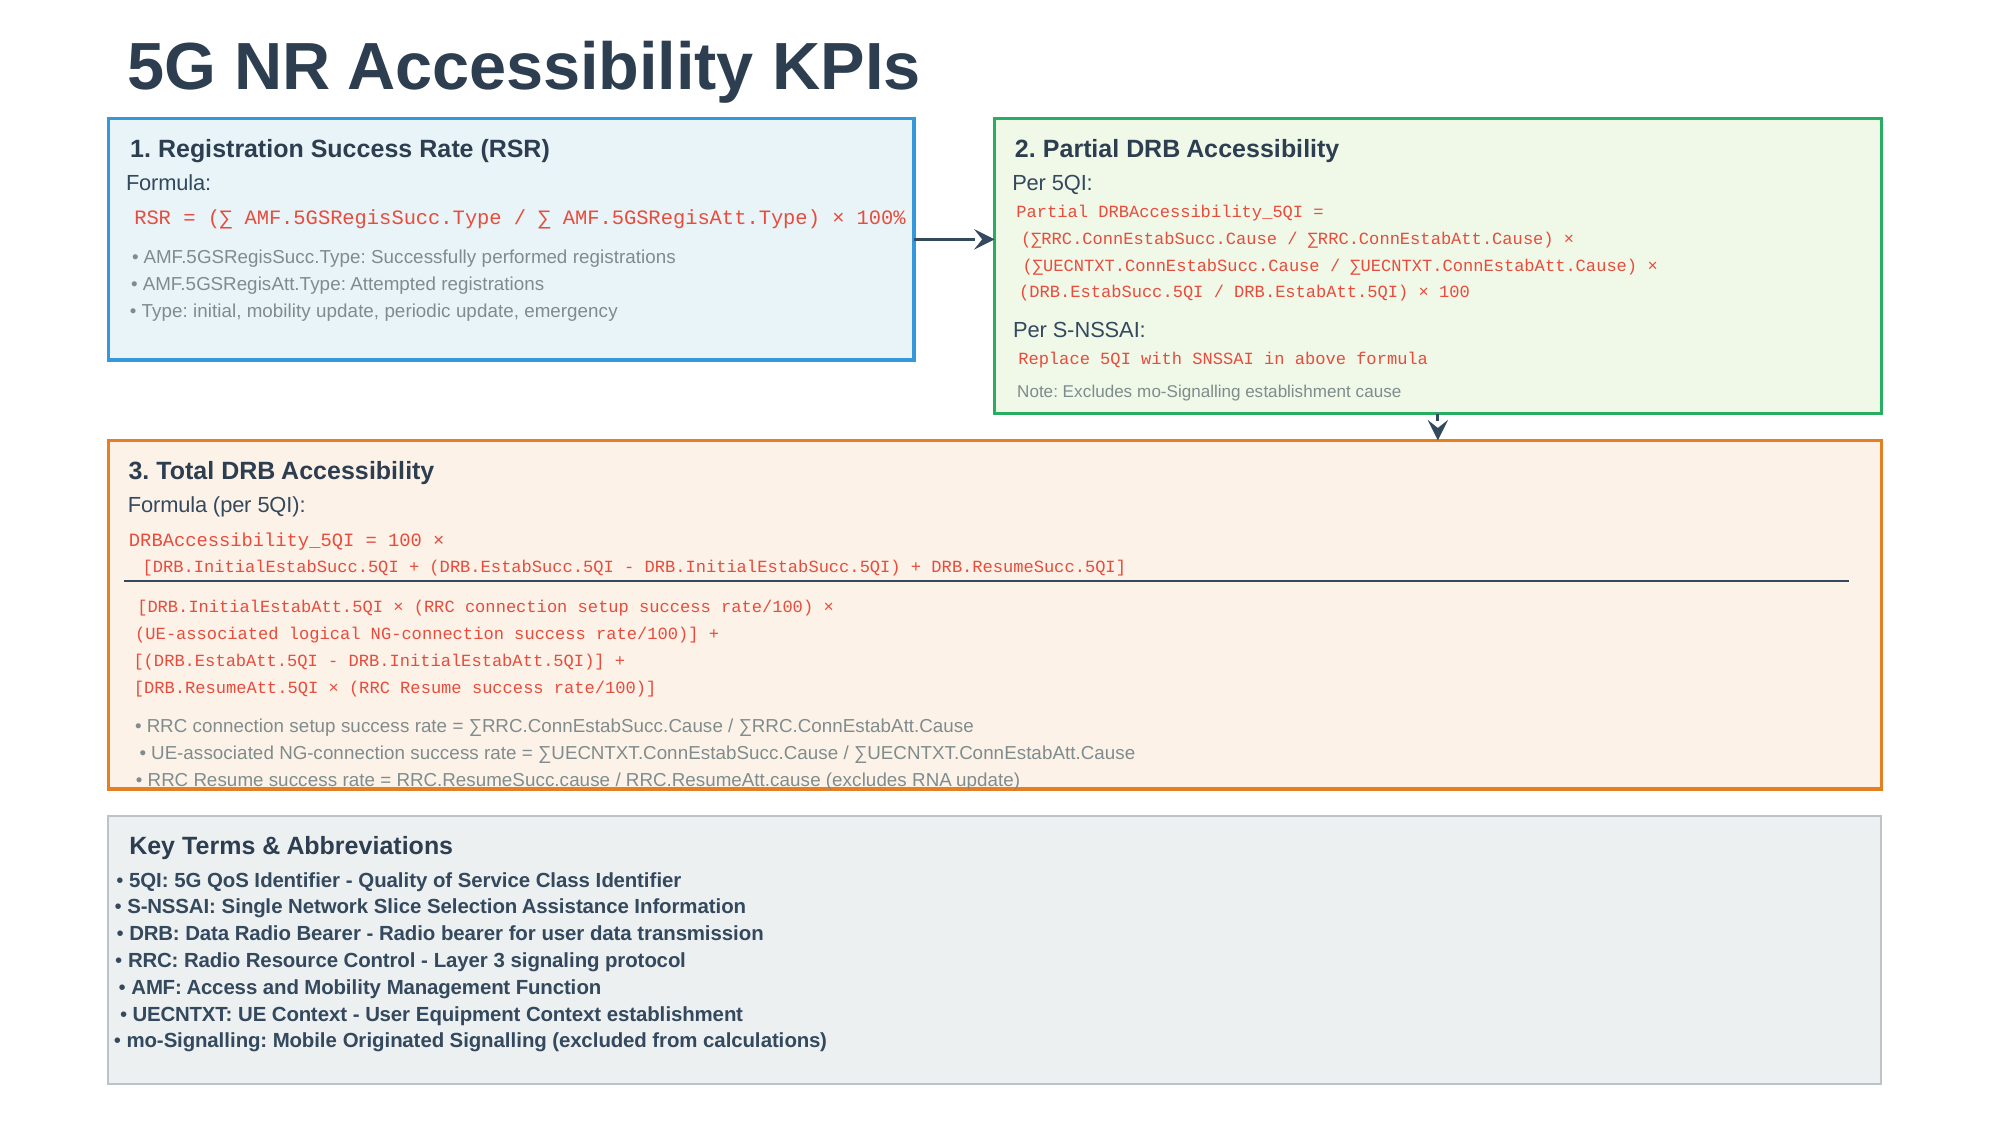

5G NR Accessibility KPIs

1. Registration Success Rate (RSR)
Formula:
RSR = (∑ AMF.5GSRegisSucc.Type / ∑ AMF.5GSRegisAtt.Type) × 100%
• AMF.5GSRegisSucc.Type: Successfully performed registrations
• AMF.5GSRegisAtt.Type: Attempted registrations
• Type: initial, mobility update, periodic update, emergency

2. Partial DRB Accessibility
Per 5QI:
Partial DRBAccessibility_5QI =
(∑RRC.ConnEstabSucc.Cause / ∑RRC.ConnEstabAtt.Cause) ×
(∑UECNTXT.ConnEstabSucc.Cause / ∑UECNTXT.ConnEstabAtt.Cause) ×
(DRB.EstabSucc.5QI / DRB.EstabAtt.5QI) × 100
Per S-NSSAI:
Replace 5QI with SNSSAI in above formula
Note: Excludes mo-Signalling establishment cause

3. Total DRB Accessibility
Formula (per 5QI):
DRBAccessibility_5QI = 100 ×
[DRB.InitialEstabSucc.5QI + (DRB.EstabSucc.5QI - DRB.InitialEstabSucc.5QI) + DRB.ResumeSucc.5QI]

[DRB.InitialEstabAtt.5QI × (RRC connection setup success rate/100) ×
(UE-associated logical NG-connection success rate/100)] +
[(DRB.EstabAtt.5QI - DRB.InitialEstabAtt.5QI)] +
[DRB.ResumeAtt.5QI × (RRC Resume success rate/100)]
• RRC connection setup success rate = ∑RRC.ConnEstabSucc.Cause / ∑RRC.ConnEstabAtt.Cause
• UE-associated NG-connection success rate = ∑UECNTXT.ConnEstabSucc.Cause / ∑UECNTXT.ConnEstabAtt.Cause
• RRC Resume success rate = RRC.ResumeSucc.cause / RRC.ResumeAtt.cause (excludes RNA update)

Key Terms & Abbreviations
• 5QI: 5G QoS Identifier - Quality of Service Class Identifier
• S-NSSAI: Single Network Slice Selection Assistance Information
• DRB: Data Radio Bearer - Radio bearer for user data transmission
• RRC: Radio Resource Control - Layer 3 signaling protocol
• AMF: Access and Mobility Management Function
• UECNTXT: UE Context - User Equipment Context establishment
• mo-Signalling: Mobile Originated Signalling (excluded from calculations)